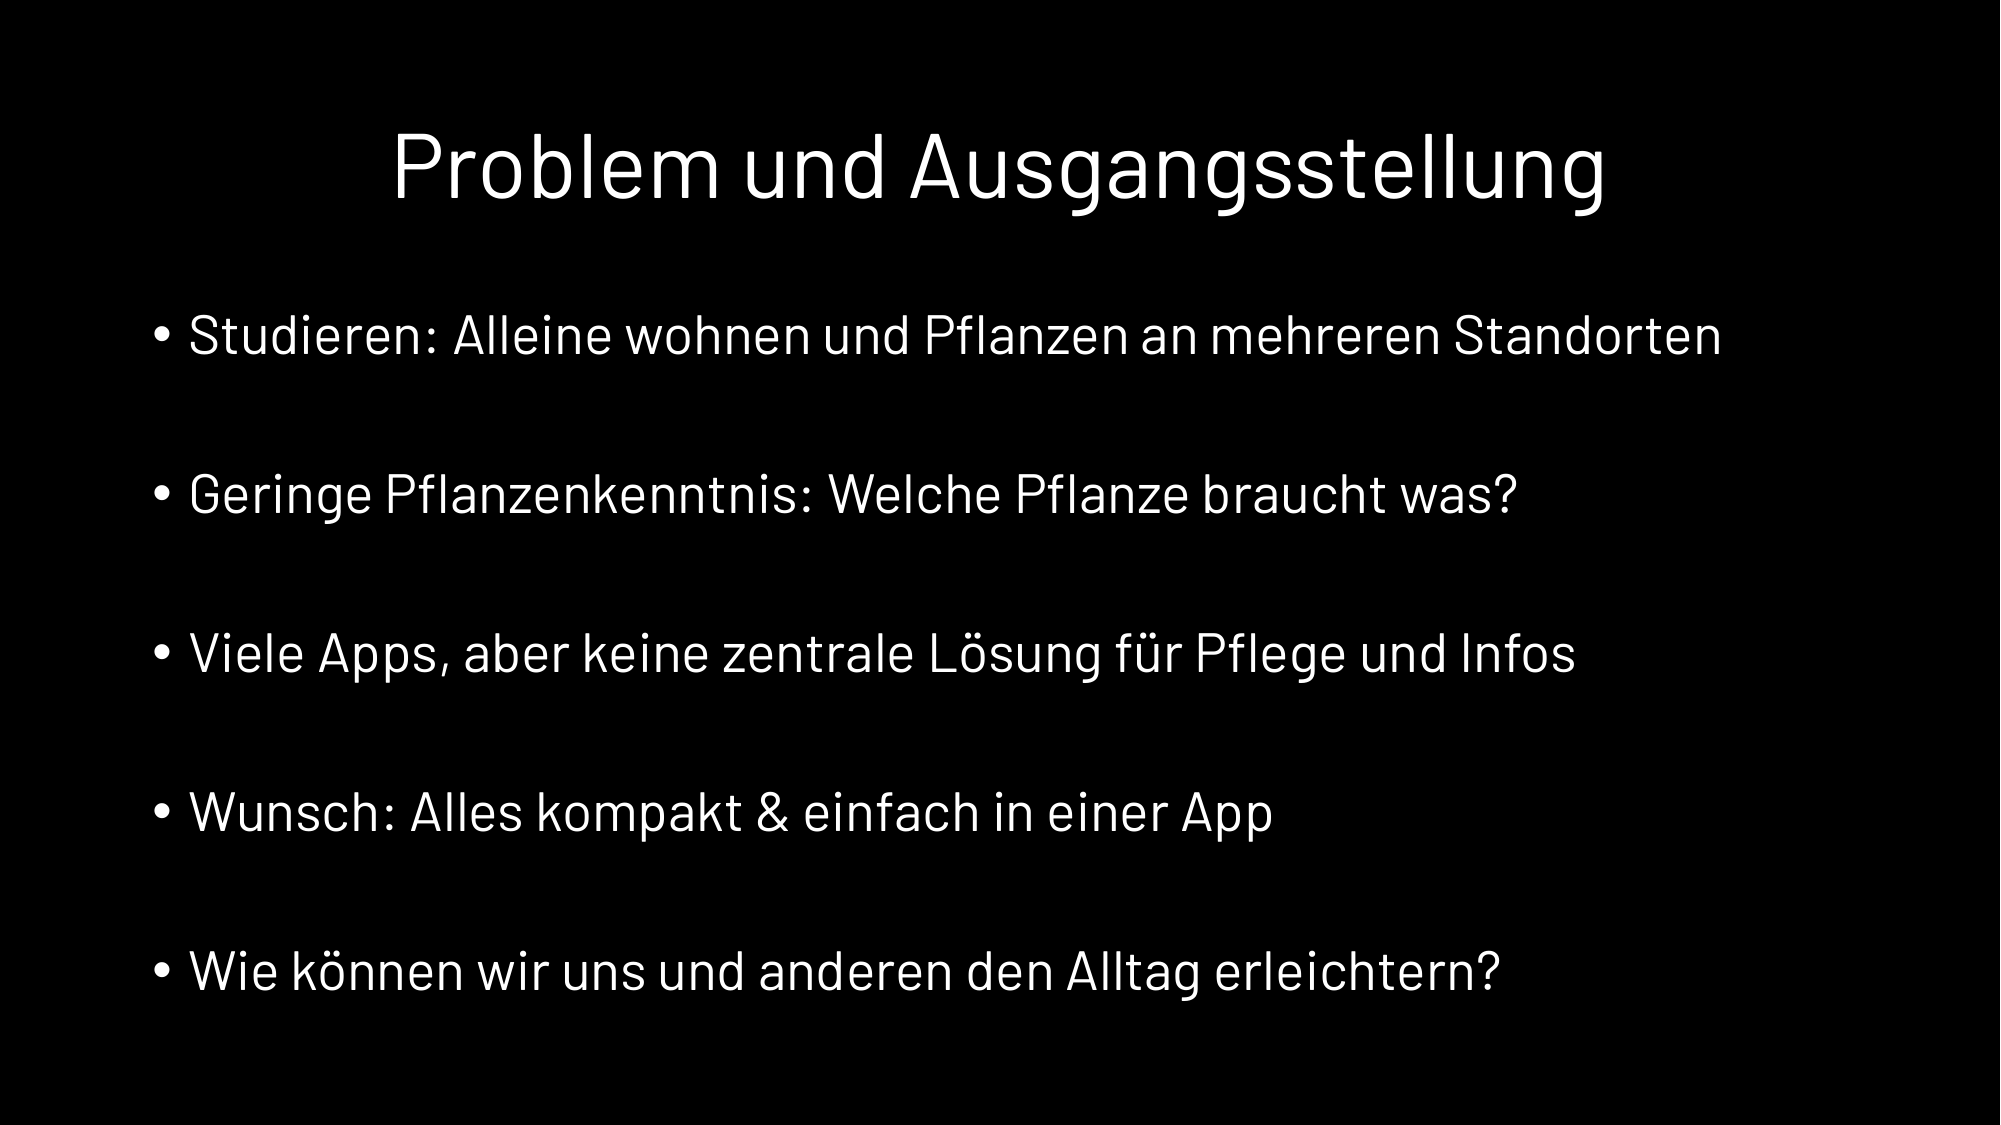

# Problem und Ausgangsstellung
Studieren: Alleine wohnen und Pflanzen an mehreren Standorten

Geringe Pflanzenkenntnis: Welche Pflanze braucht was?

Viele Apps, aber keine zentrale Lösung für Pflege und Infos

Wunsch: Alles kompakt & einfach in einer App

Wie können wir uns und anderen den Alltag erleichtern?